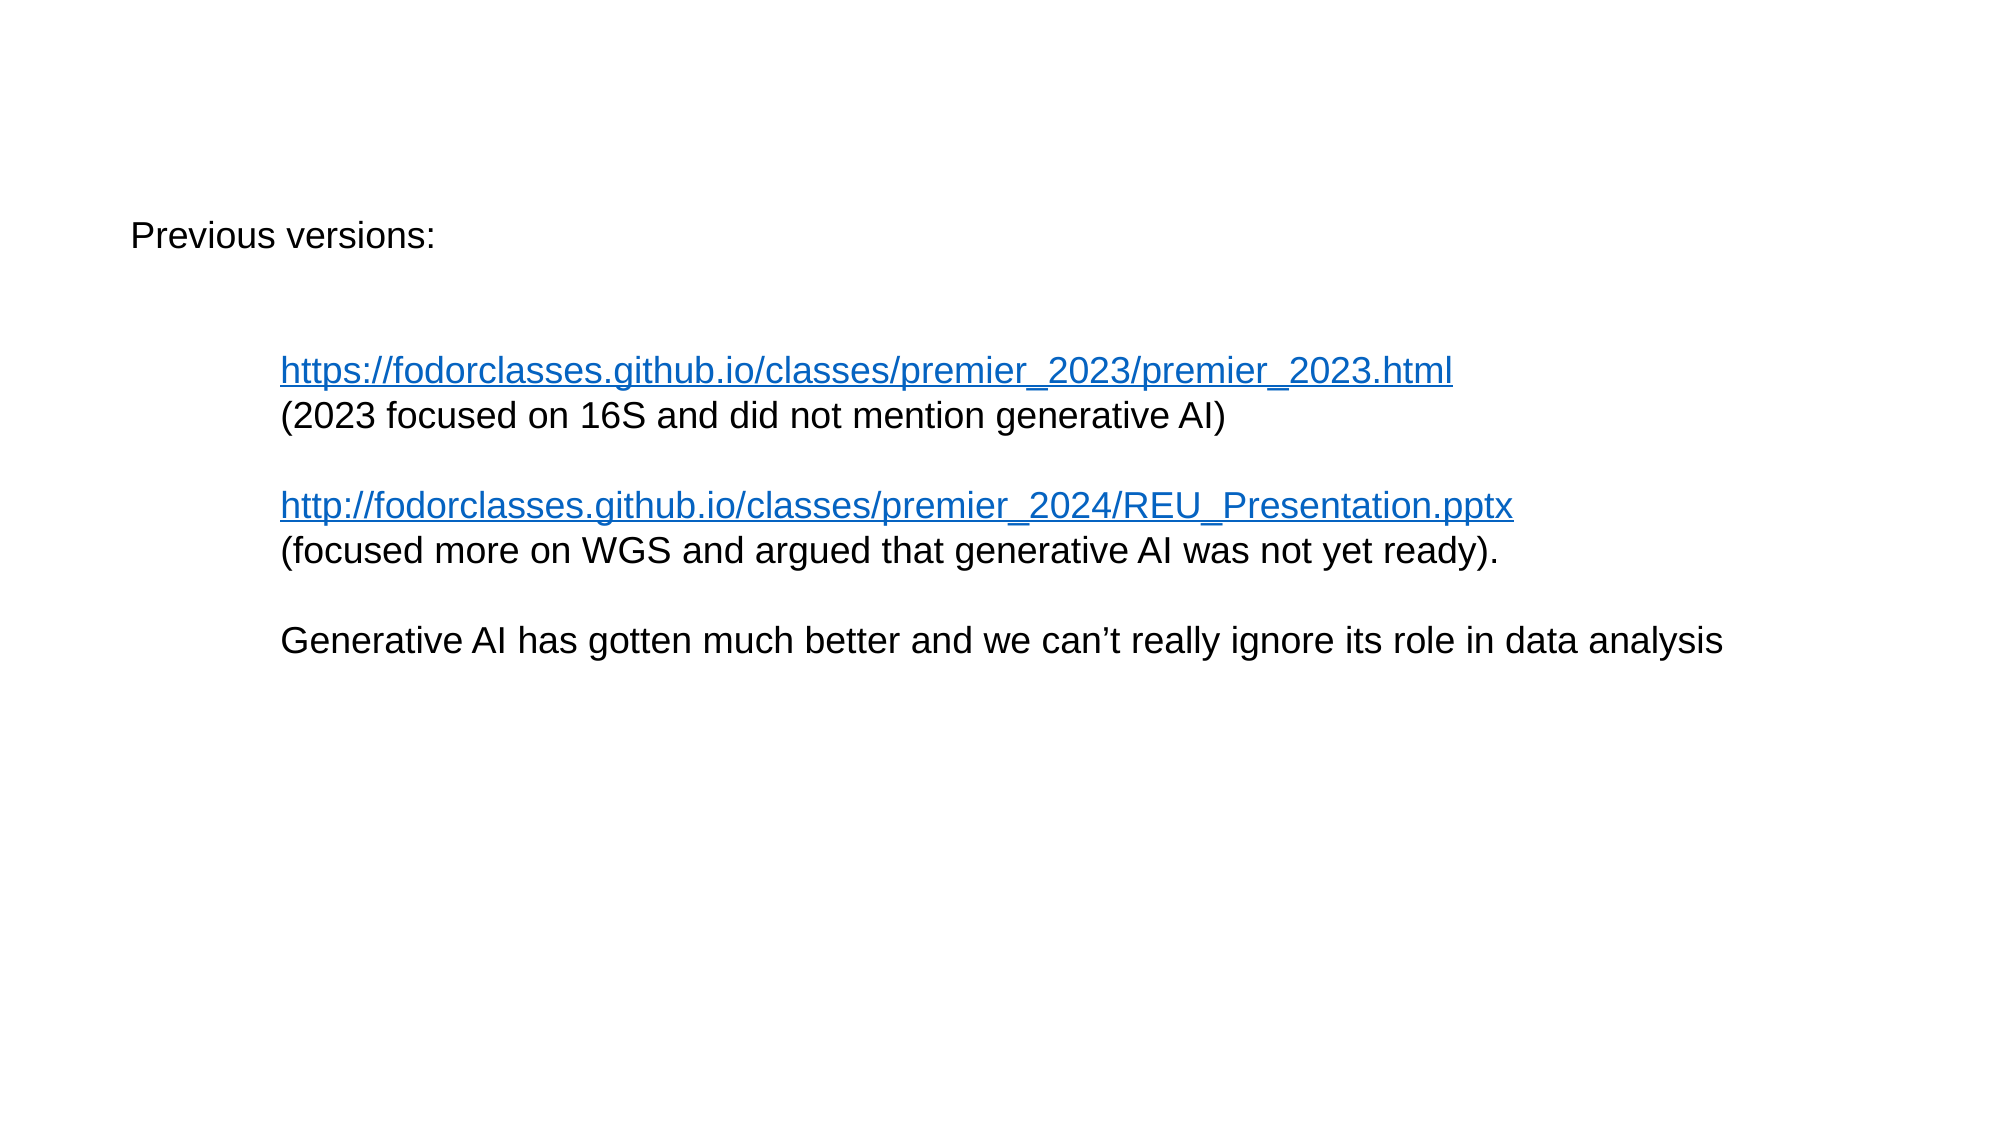

Previous versions:

	https://fodorclasses.github.io/classes/premier_2023/premier_2023.html
	(2023 focused on 16S and did not mention generative AI)

	http://fodorclasses.github.io/classes/premier_2024/REU_Presentation.pptx
	(focused more on WGS and argued that generative AI was not yet ready).

	Generative AI has gotten much better and we can’t really ignore its role in data analysis